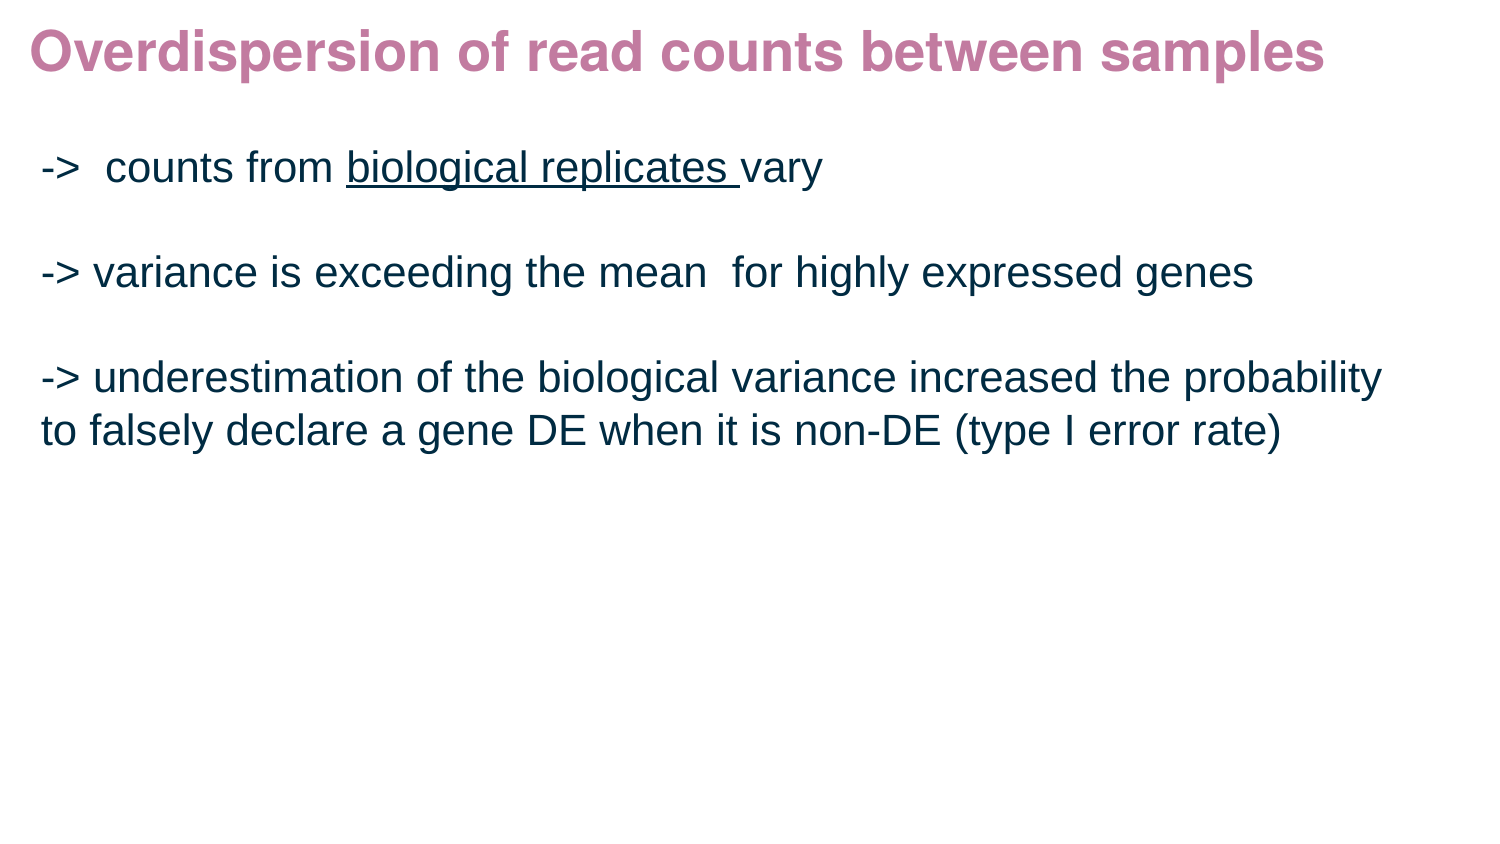

Overdispersion of read counts between samples
->  counts from biological replicates vary

-> variance is exceeding the mean  for highly expressed genes

-> underestimation of the biological variance increased the probability to falsely declare a gene DE when it is non-DE (type I error rate)